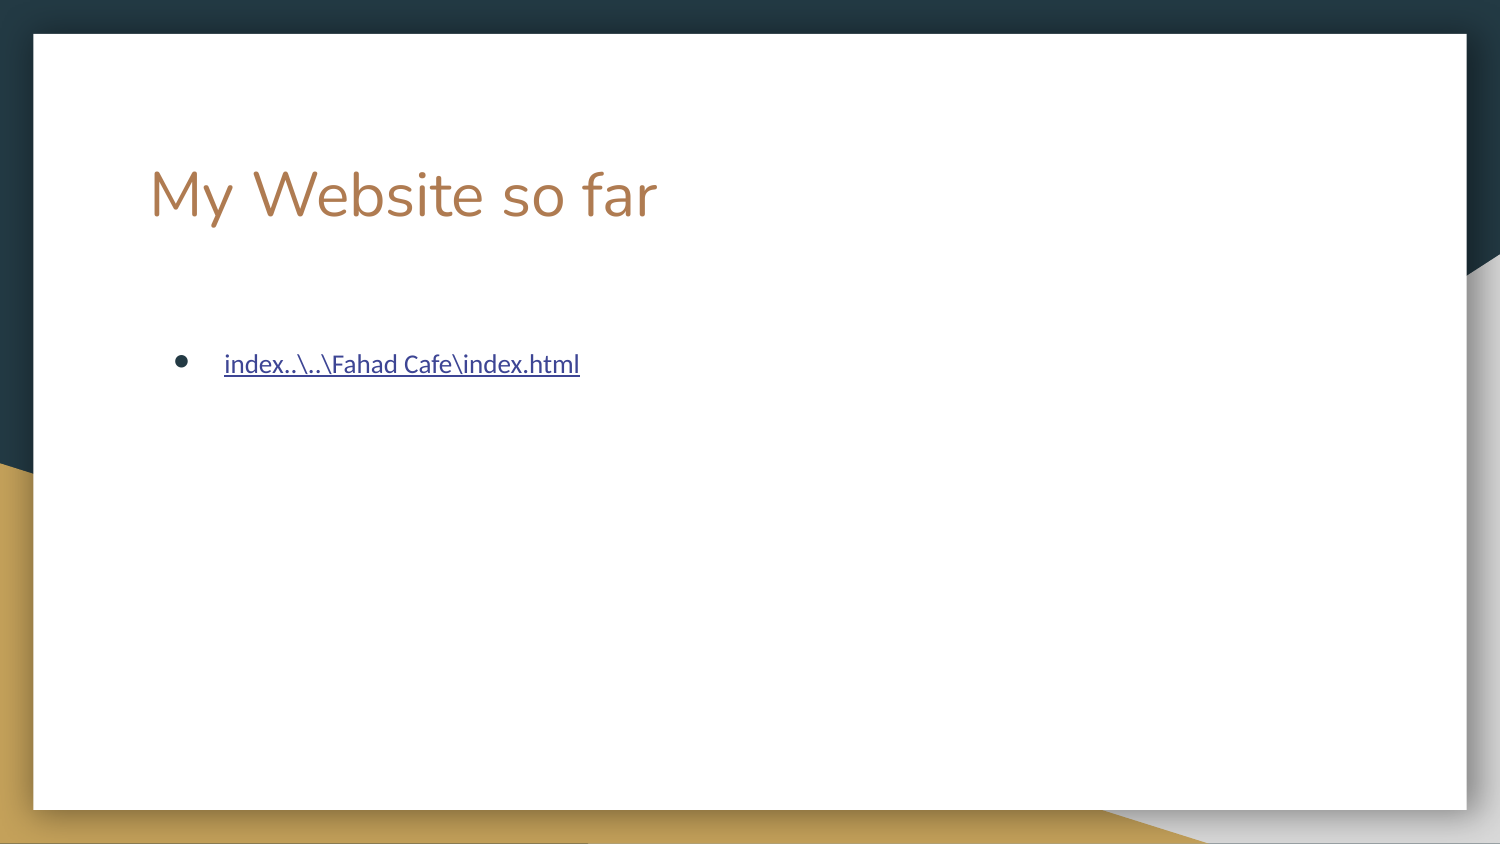

# My Website so far
index..\..\Fahad Cafe\index.html